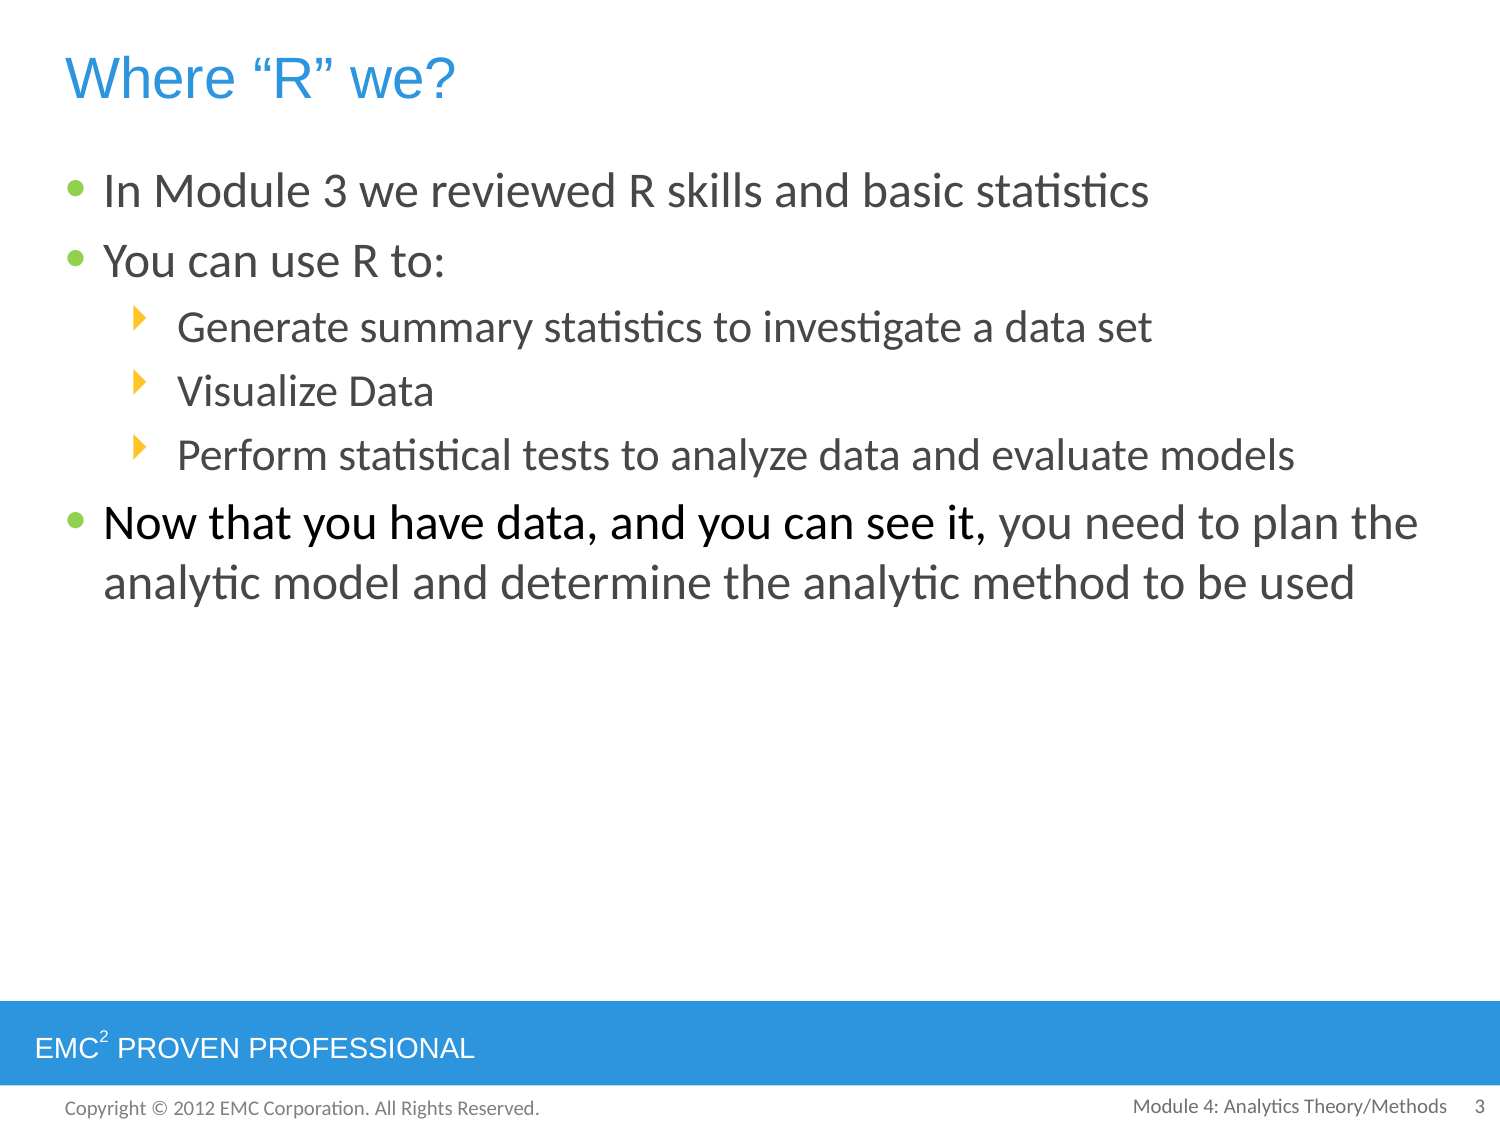

# Where “R” we?
In Module 3 we reviewed R skills and basic statistics
You can use R to:
Generate summary statistics to investigate a data set
Visualize Data
Perform statistical tests to analyze data and evaluate models
Now that you have data, and you can see it, you need to plan the analytic model and determine the analytic method to be used

Module 4: Analytics Theory/Methods
3